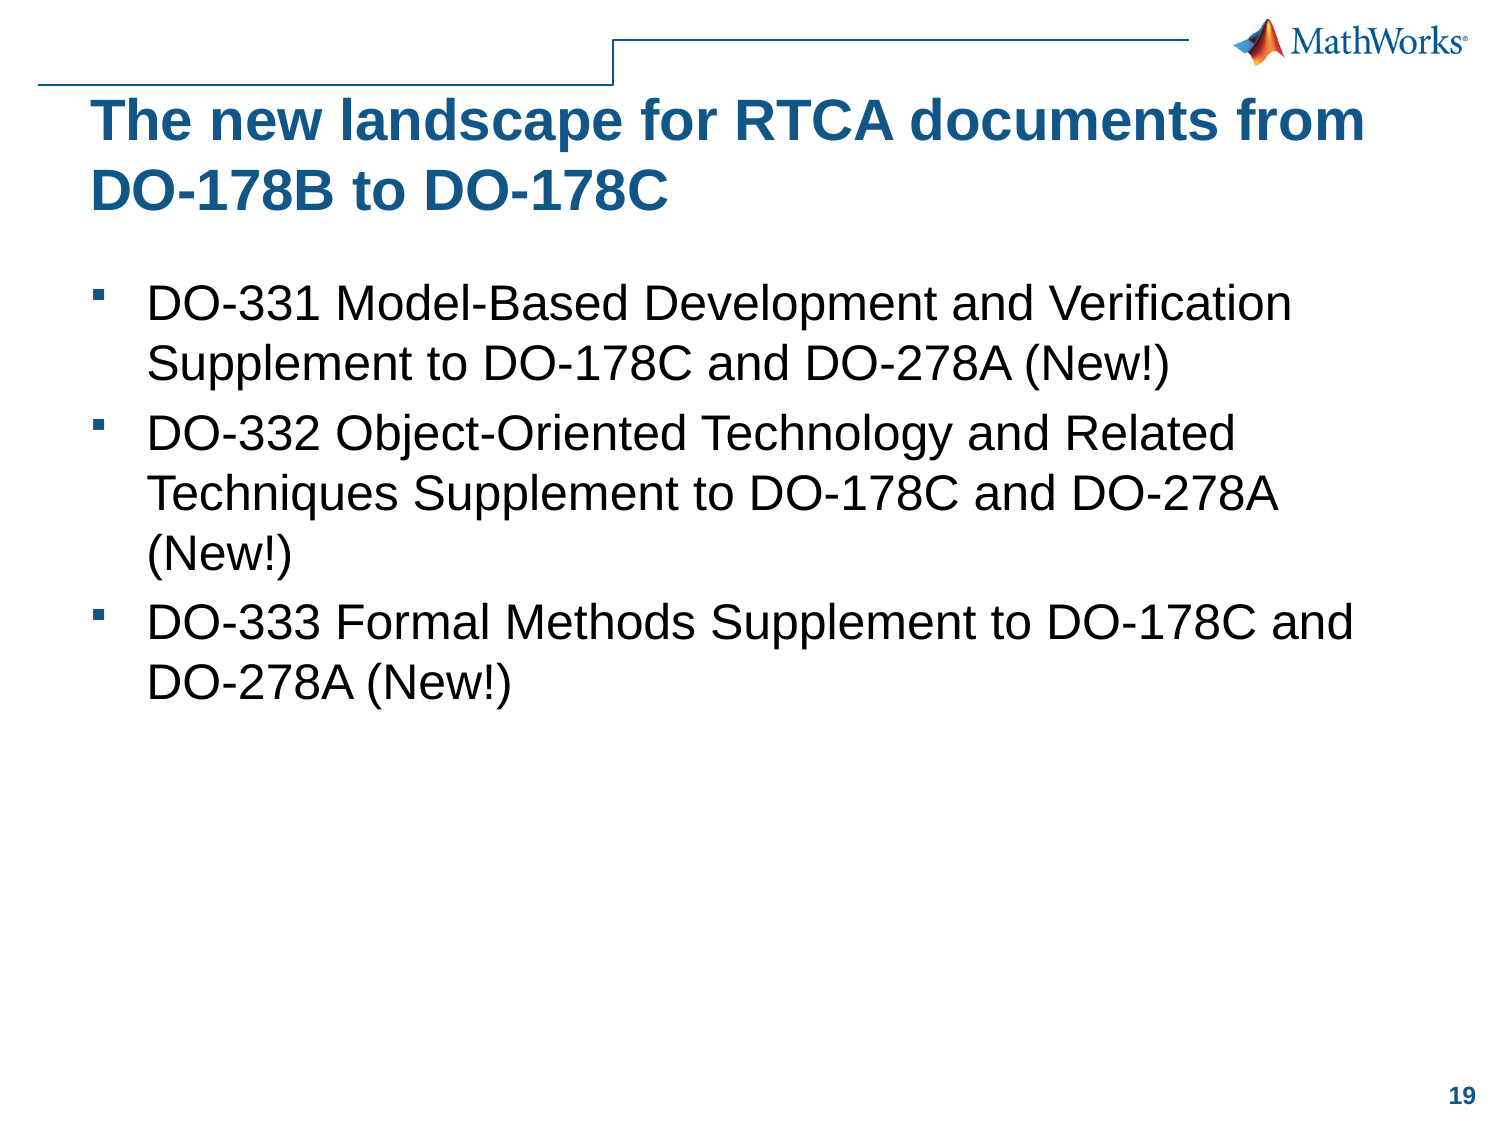

# The new landscape for RTCA documents from DO-178B to DO-178C
DO-331 Model-Based Development and Verification Supplement to DO-178C and DO-278A (New!)
DO-332 Object-Oriented Technology and Related Techniques Supplement to DO-178C and DO-278A (New!)
DO-333 Formal Methods Supplement to DO-178C and DO-278A (New!)